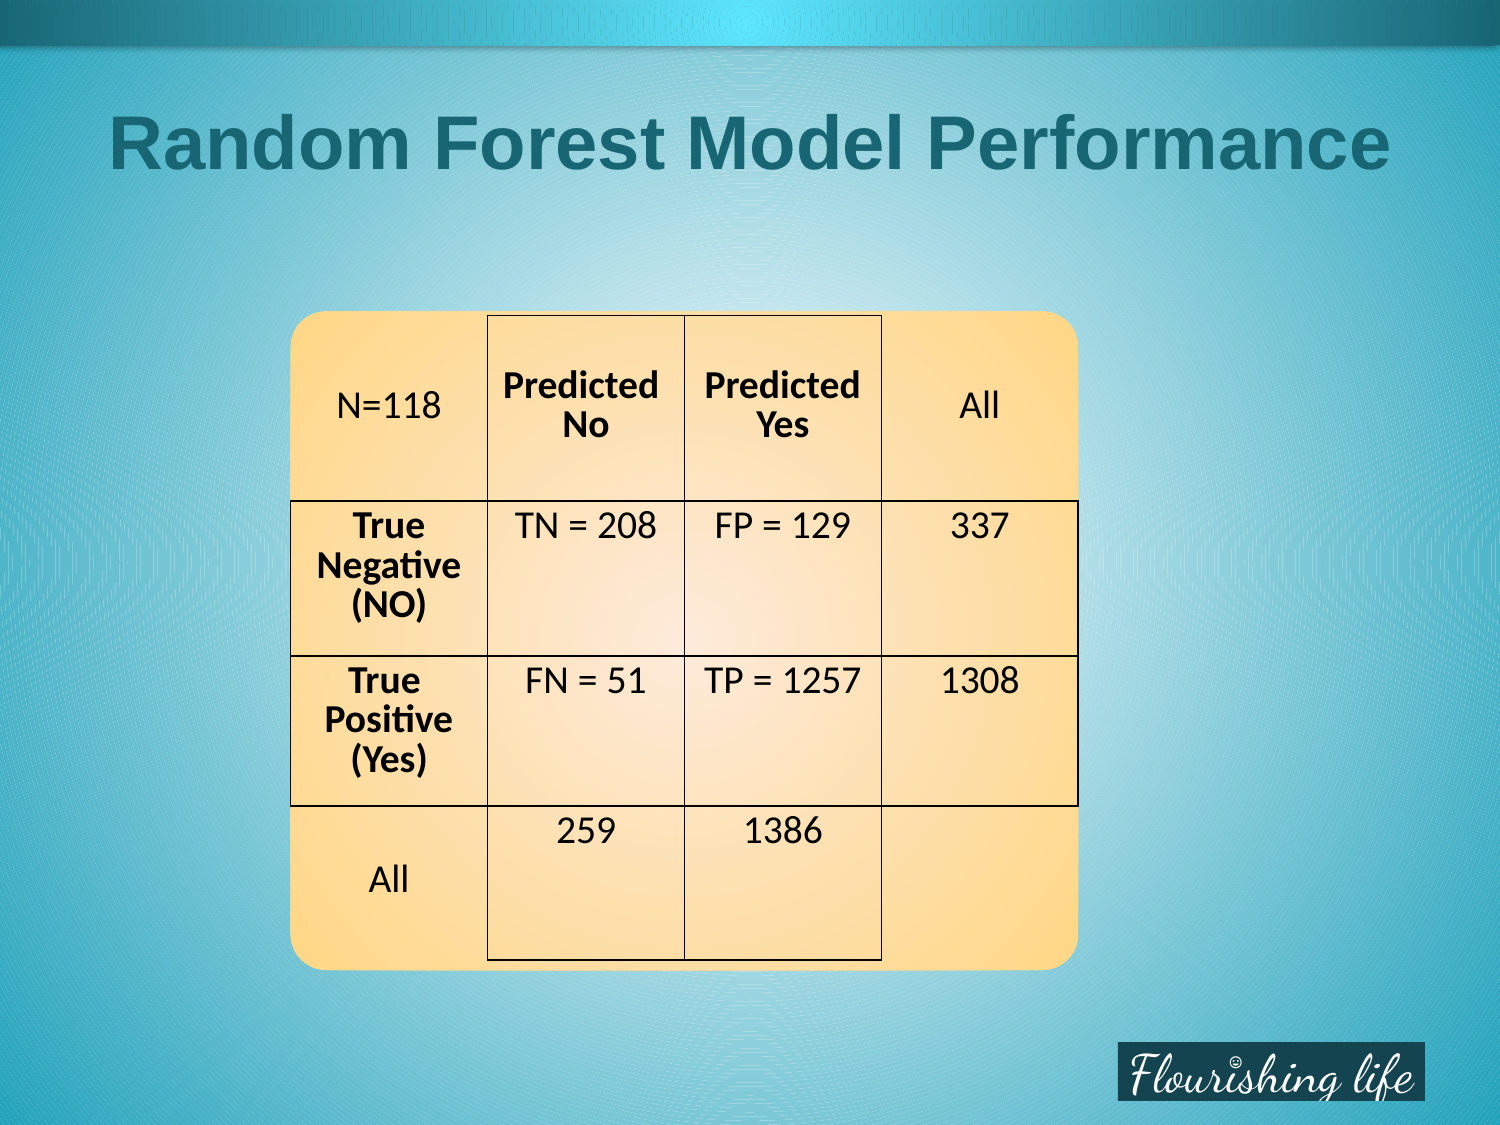

# Random Forest Model Performance

| N=118 | Predicted No | Predicted Yes | All |
| --- | --- | --- | --- |
| True Negative (NO) | TN = 208 | FP = 129 | 337 |
| True Positive (Yes) | FN = 51 | TP = 1257 | 1308 |
| All | 259 | 1386 |  |